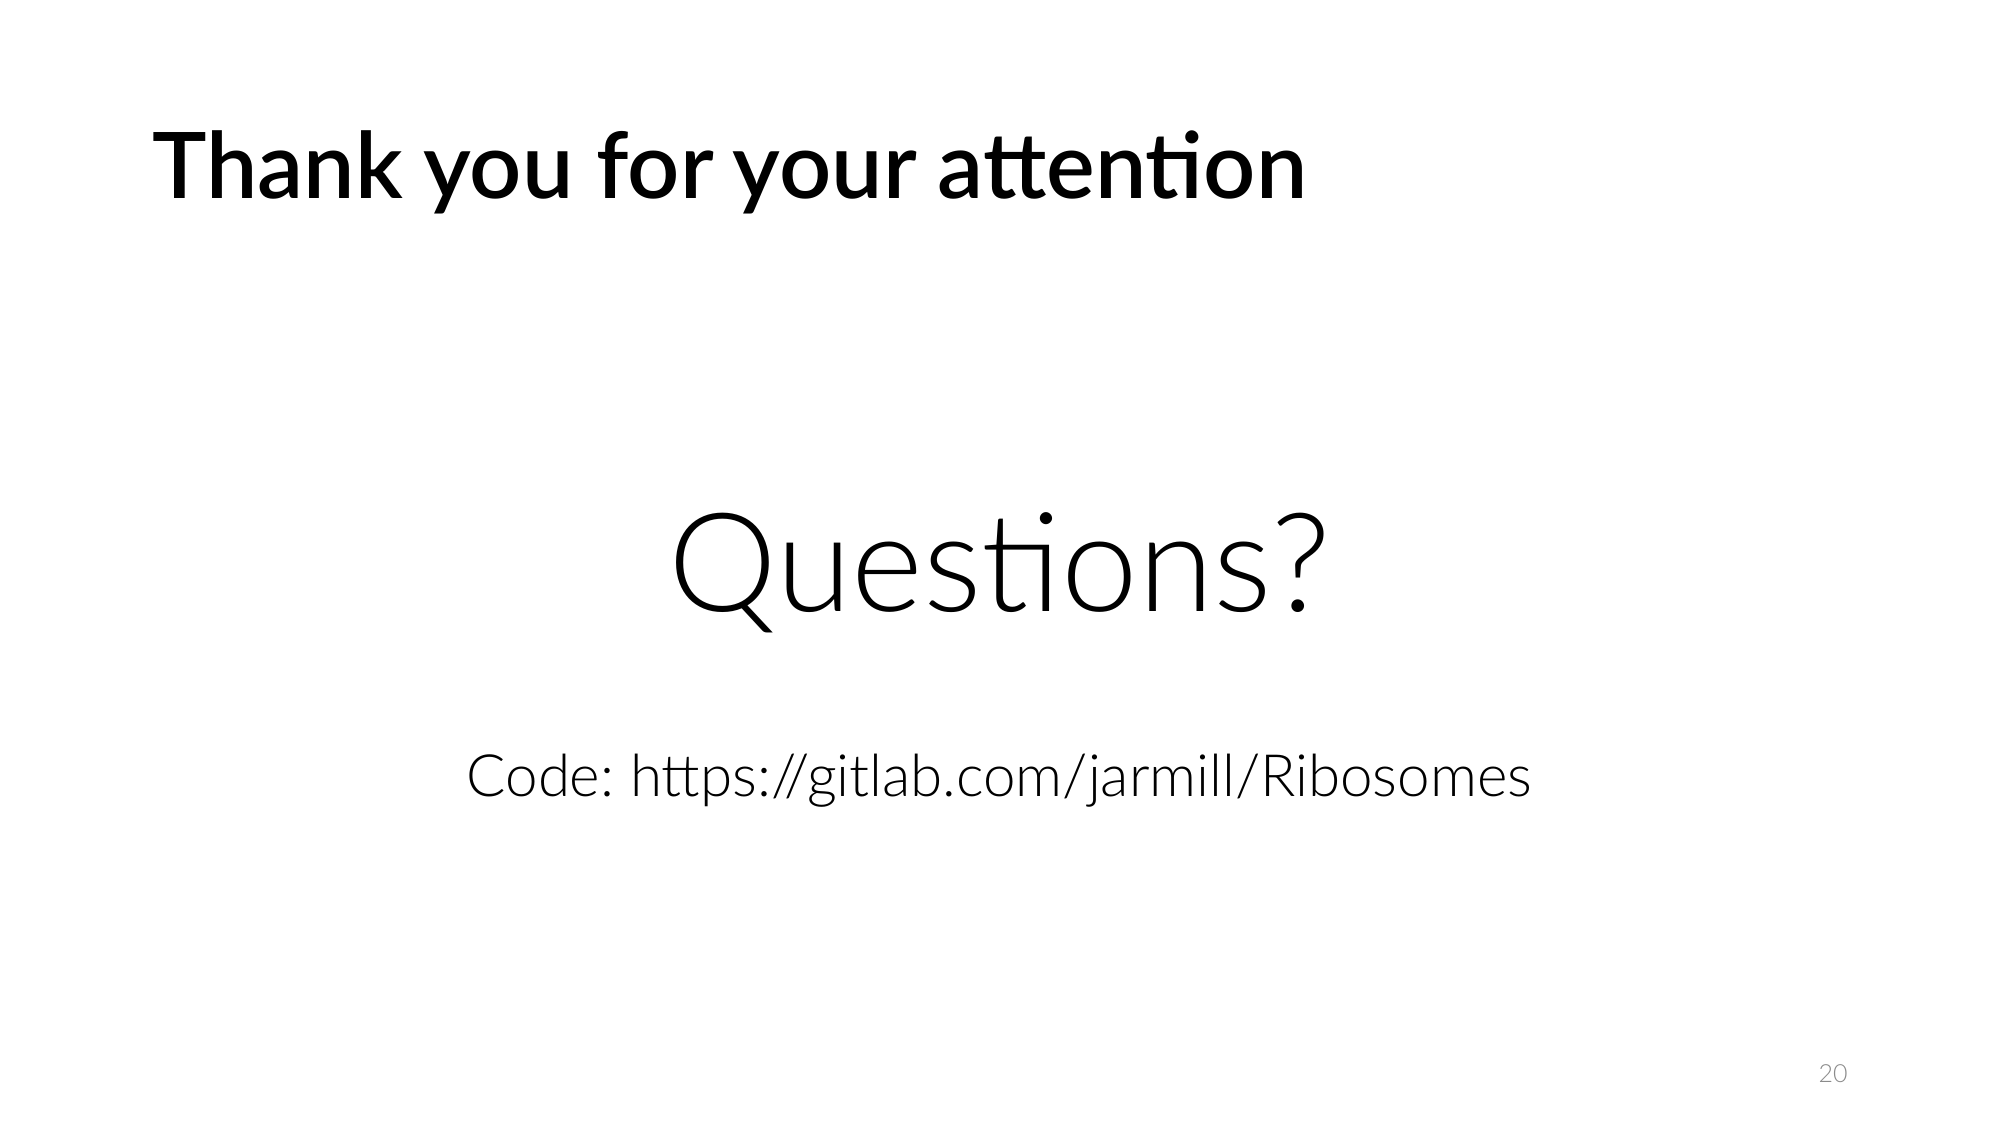

# Thank you for your attention

Questions?

Code: https://gitlab.com/jarmill/Ribosomes
20